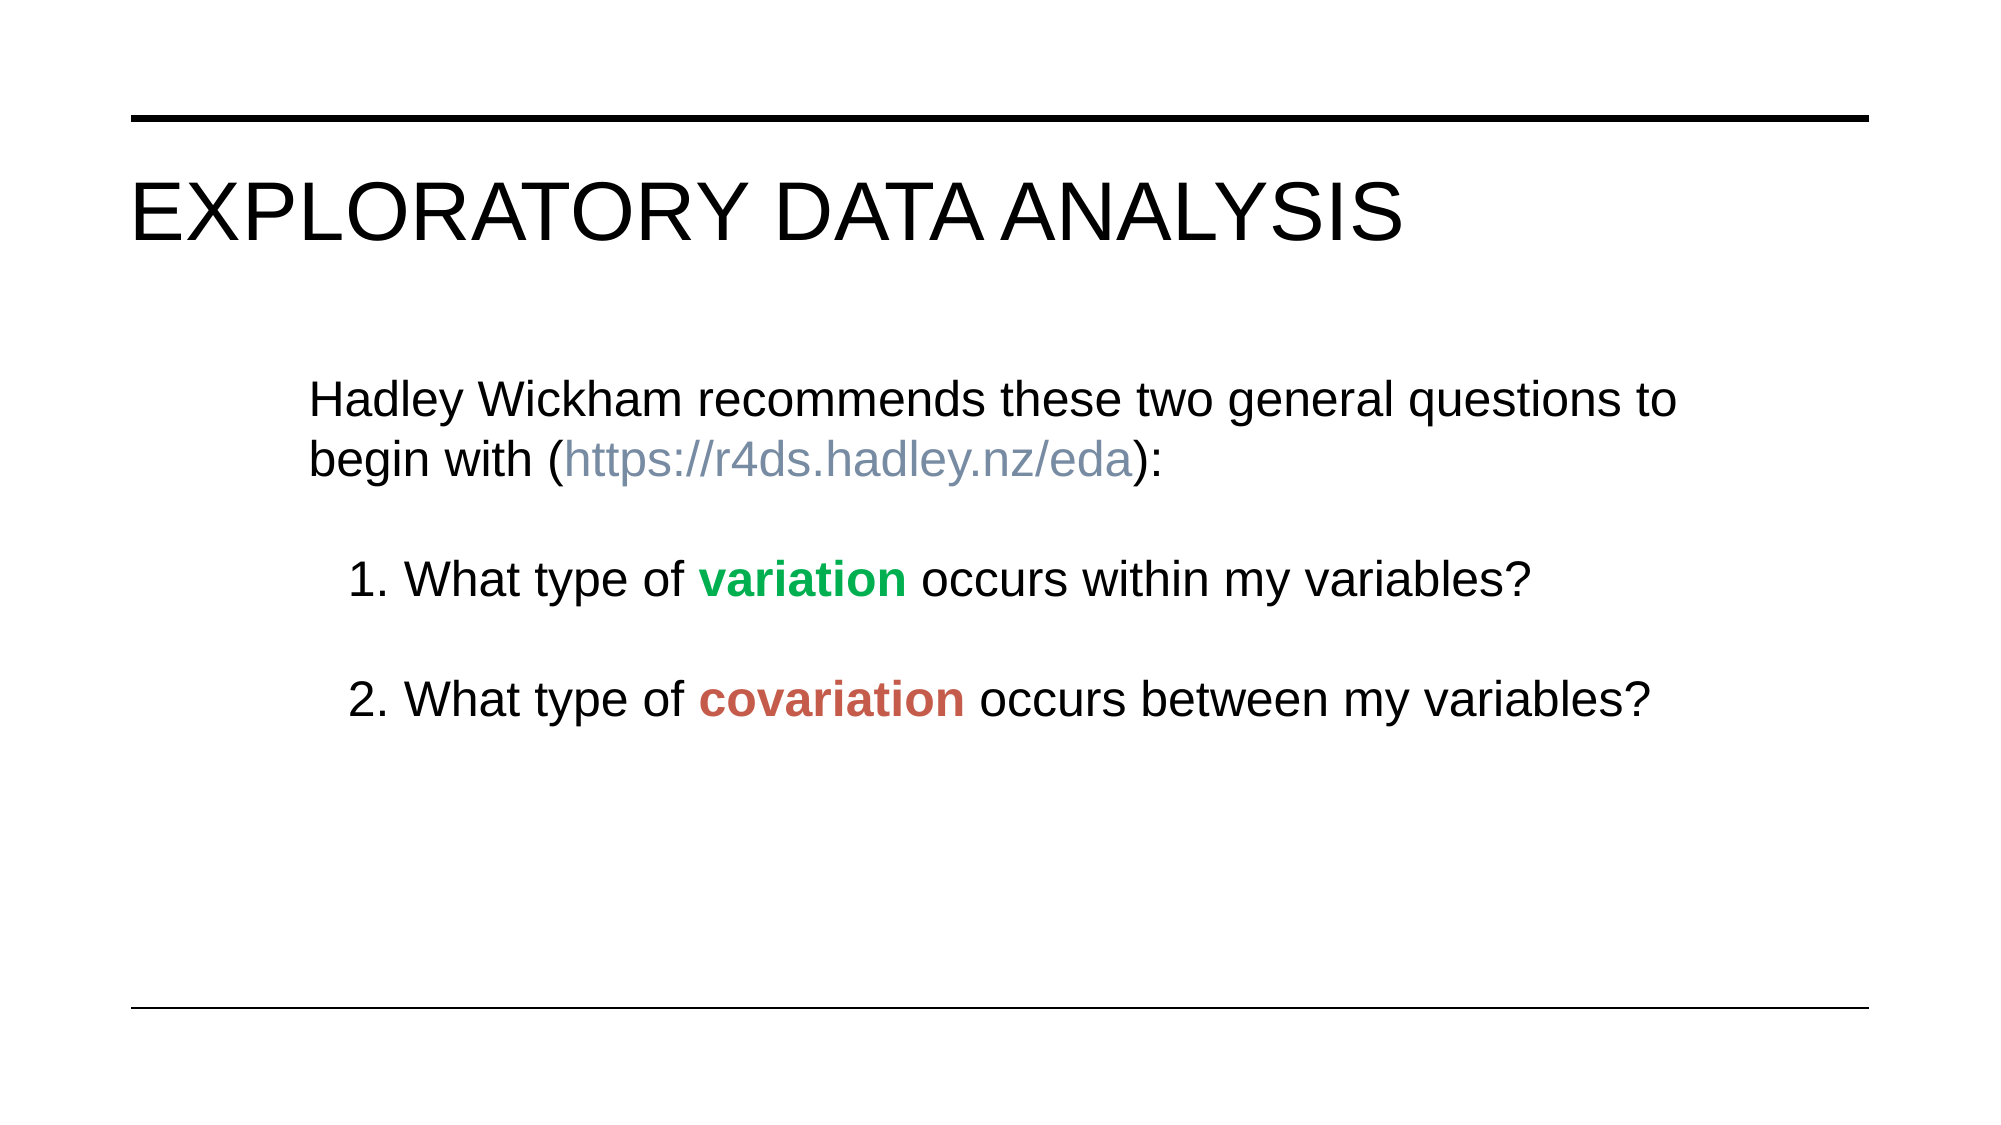

# Exploratory Data analysis
Hadley Wickham recommends these two general questions to begin with (https://r4ds.hadley.nz/eda):

 What type of variation occurs within my variables?

 What type of covariation occurs between my variables?